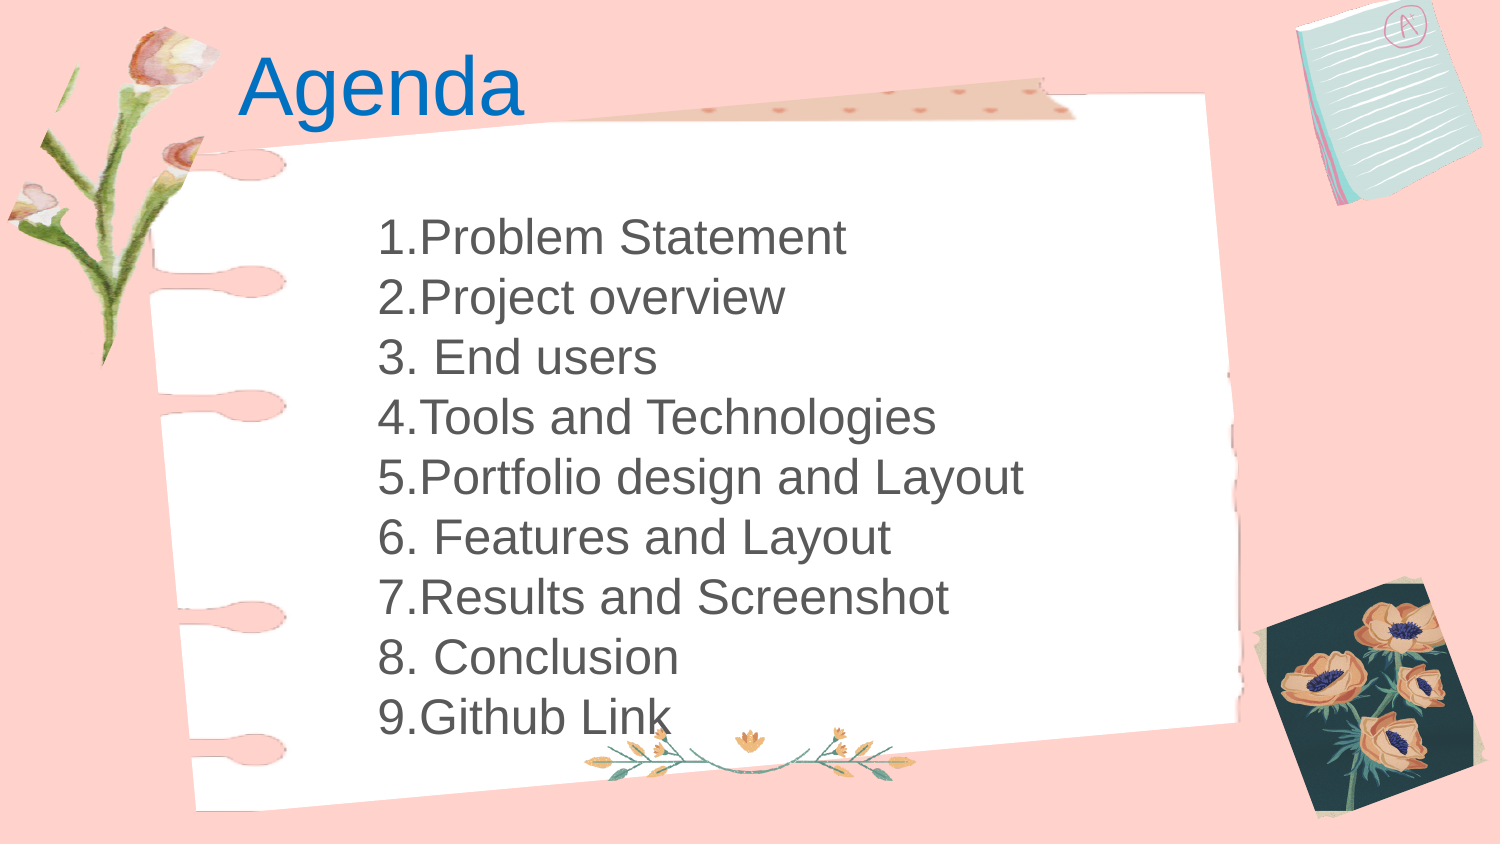

Agenda

1.Problem Statement
2.Project overview
3. End users
4.Tools and Technologies
5.Portfolio design and Layout
6. Features and Layout
7.Results and Screenshot
8. Conclusion
9.Github Link